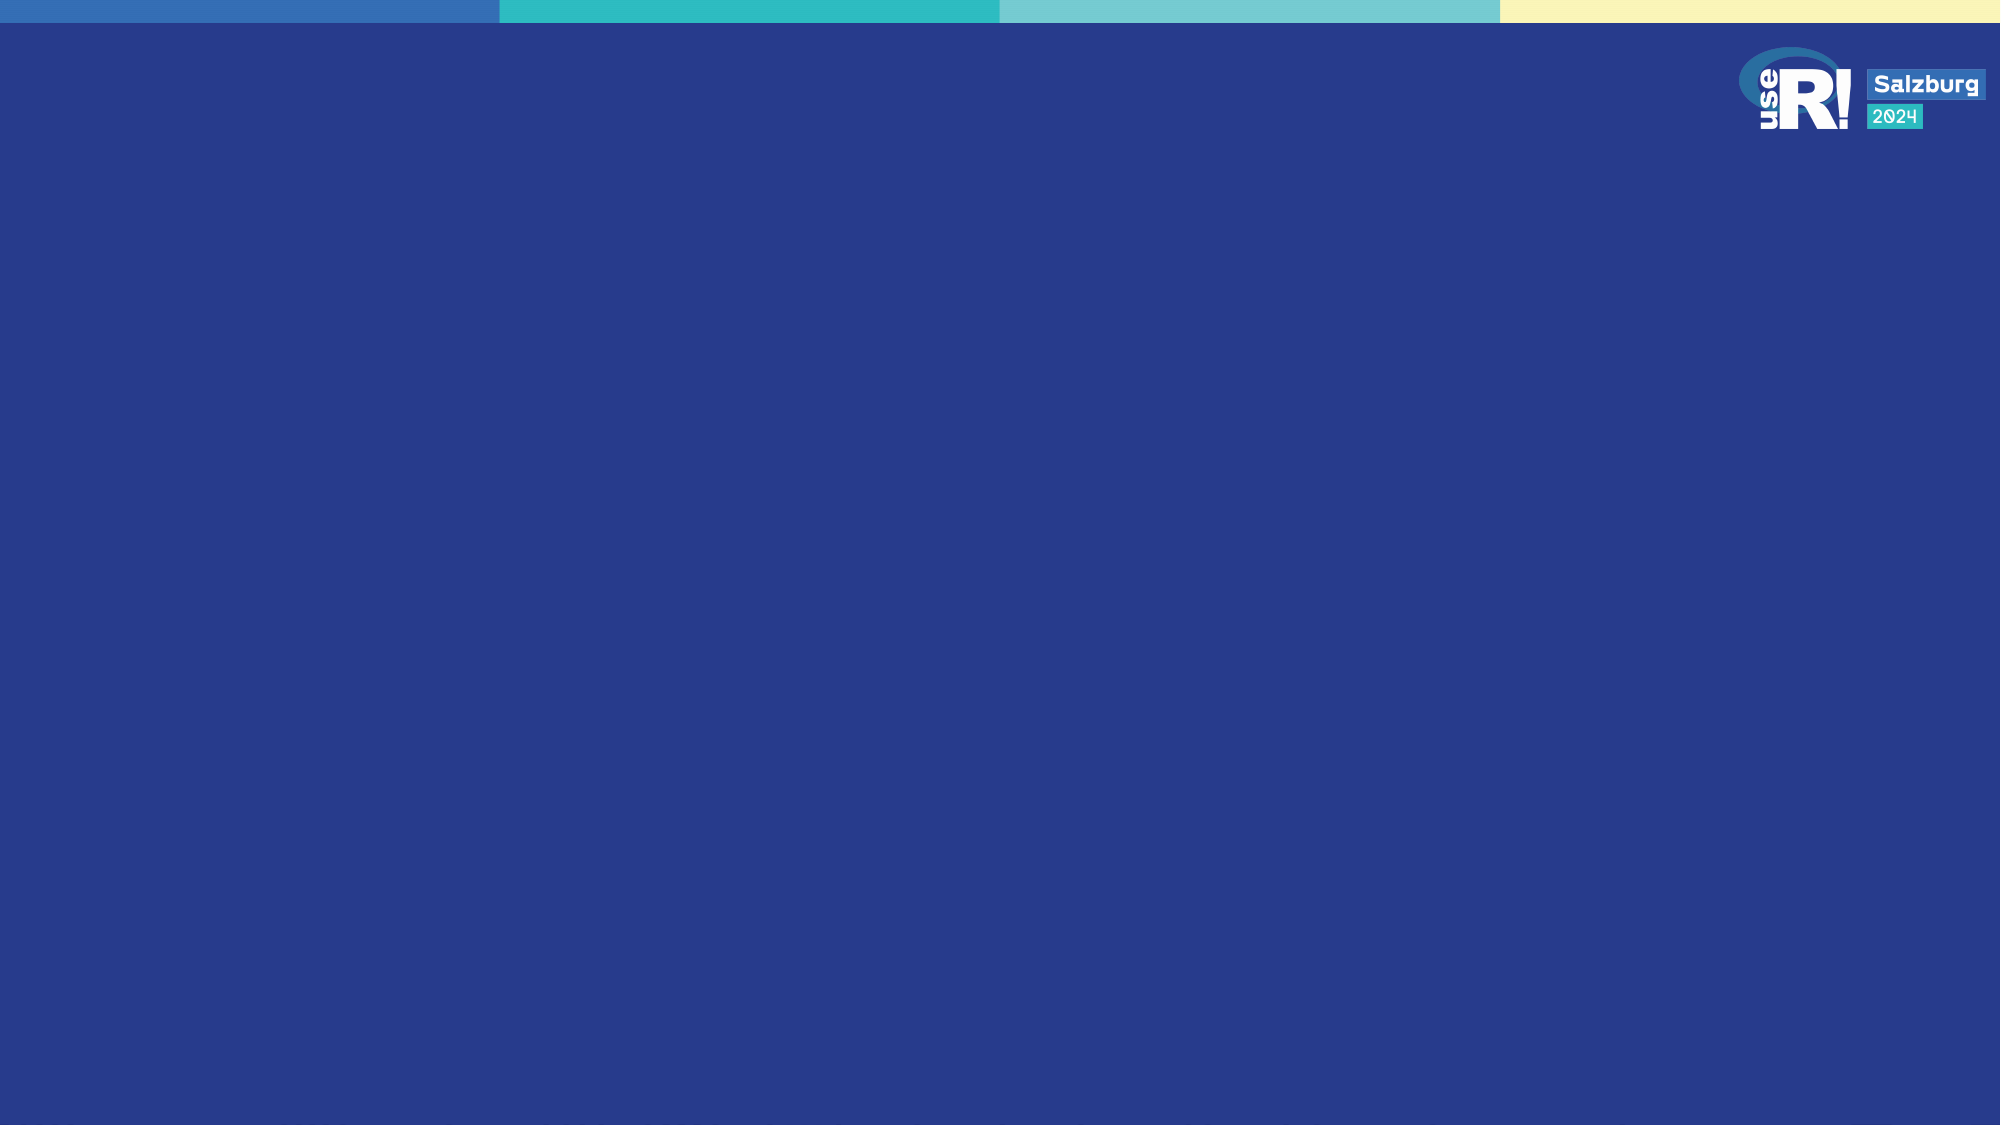

II
CHAPTER
Irregularly Spaced & Gridded Data